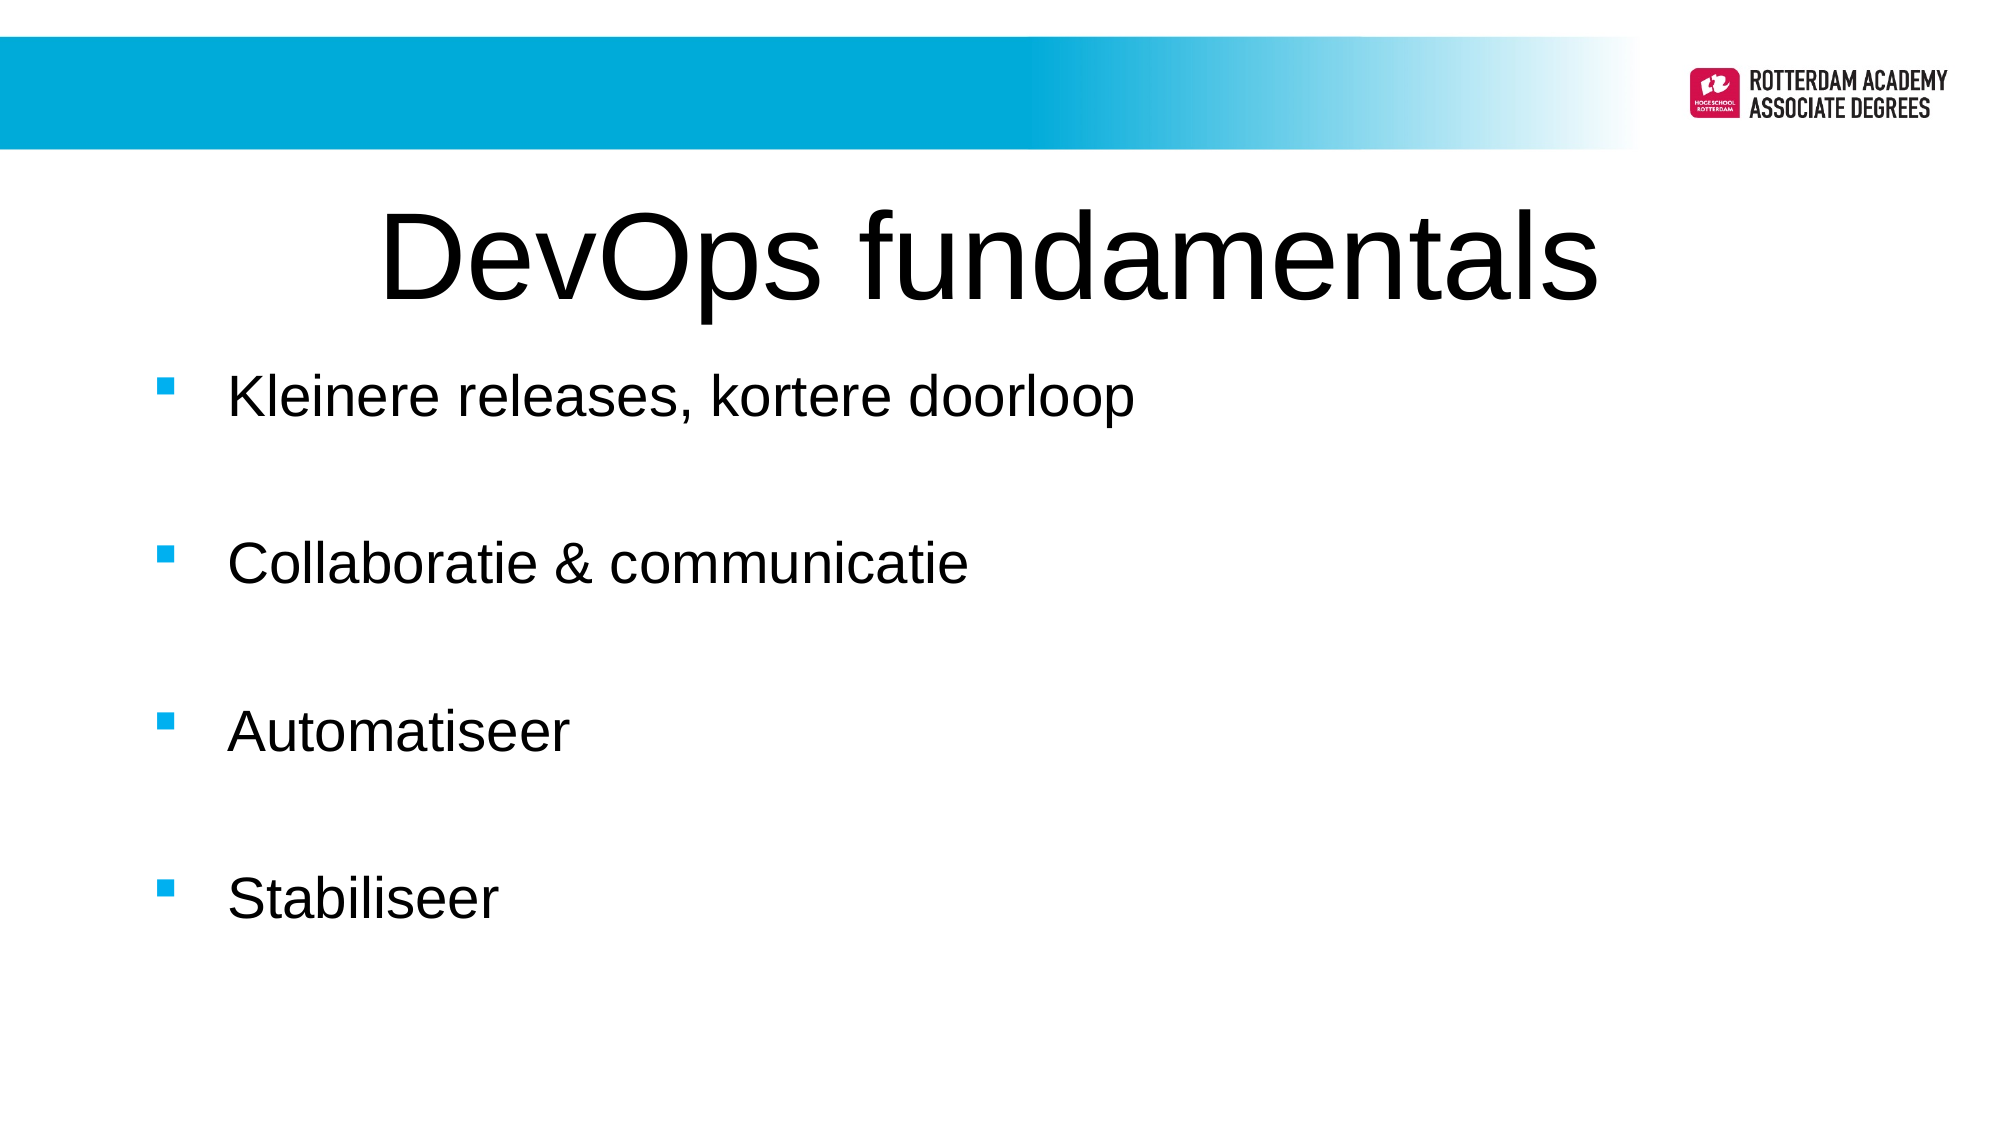

DevOps fundamentals
Kleinere releases, kortere doorloop

Collaboratie & communicatie

Automatiseer

Stabiliseer

Periode 1
Periode 1